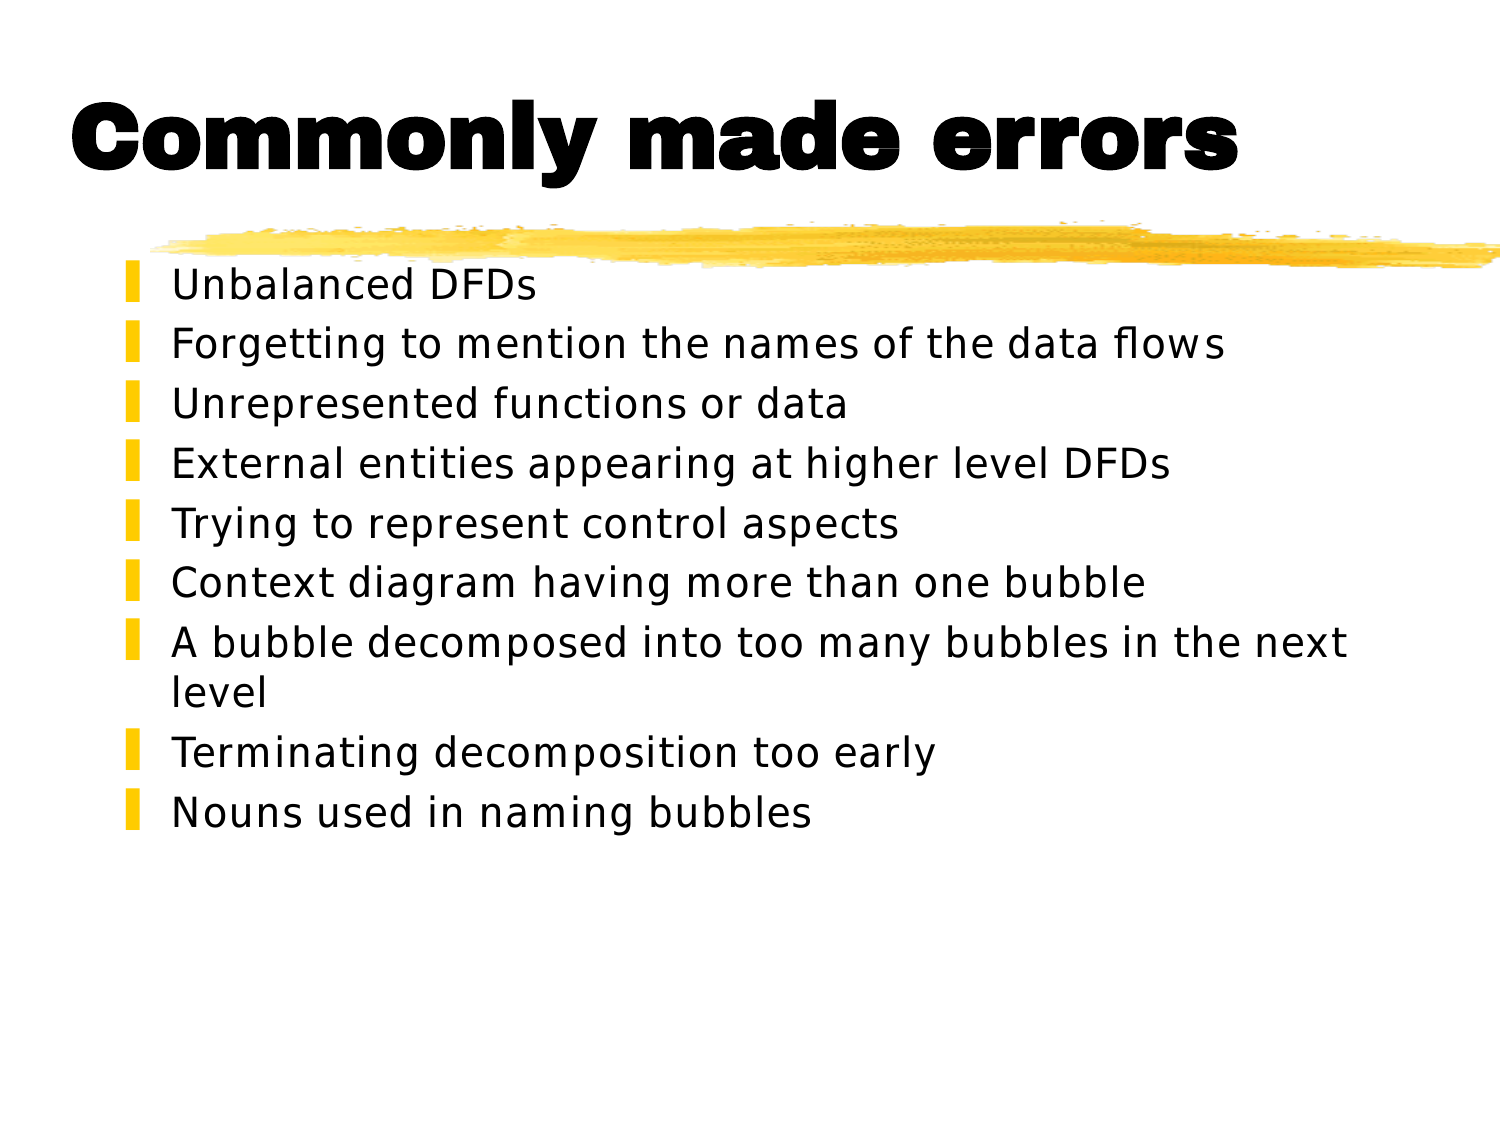

# Commonly made errors
Unbalanced DFDs
Forgetting to mention the names of the data flows
Unrepresented functions or data
External entities appearing at higher level DFDs
Trying to represent control aspects
Context diagram having more than one bubble
A bubble decomposed into too many bubbles in the next level
Terminating decomposition too early
Nouns used in naming bubbles